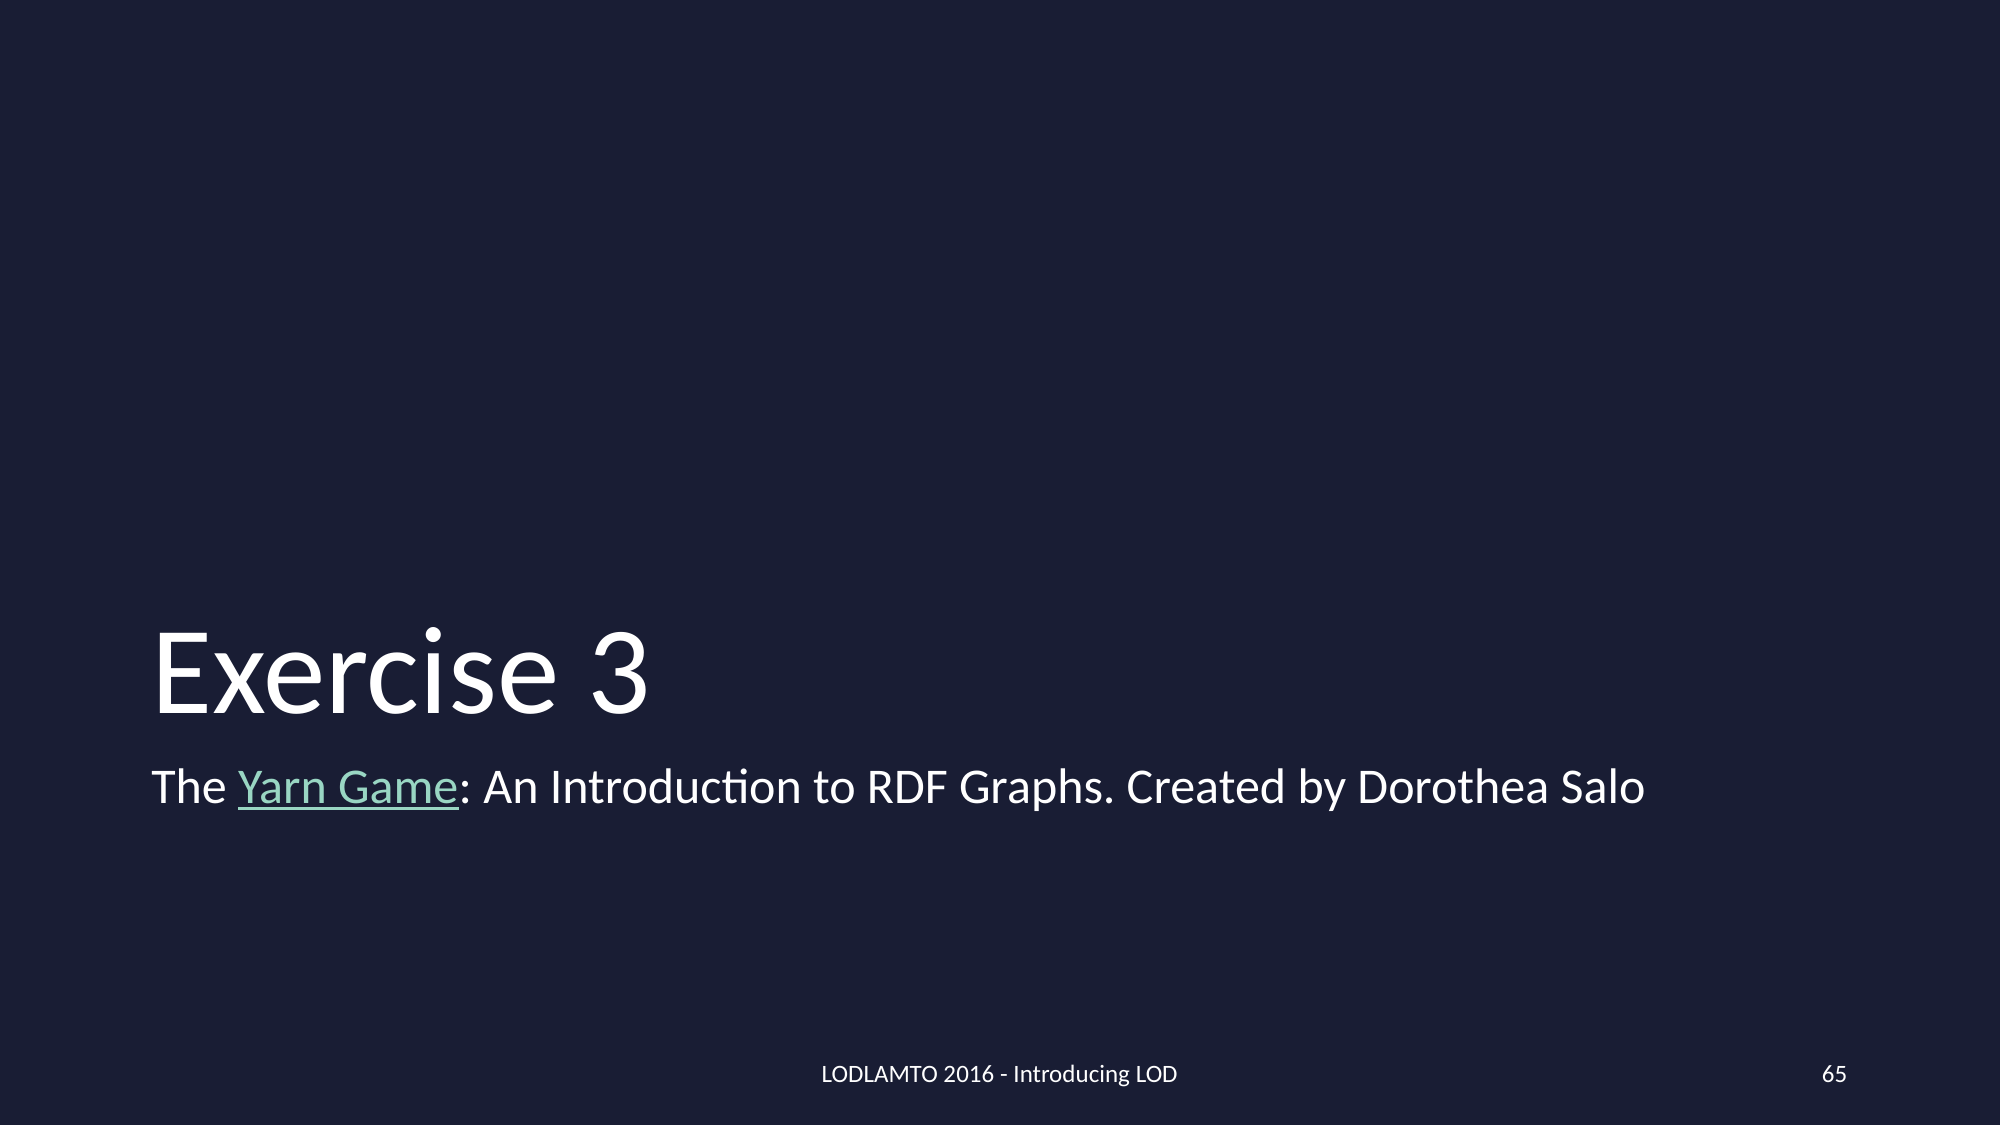

# Exercise 3
The Yarn Game: An Introduction to RDF Graphs. Created by Dorothea Salo
LODLAMTO 2016 - Introducing LOD
65